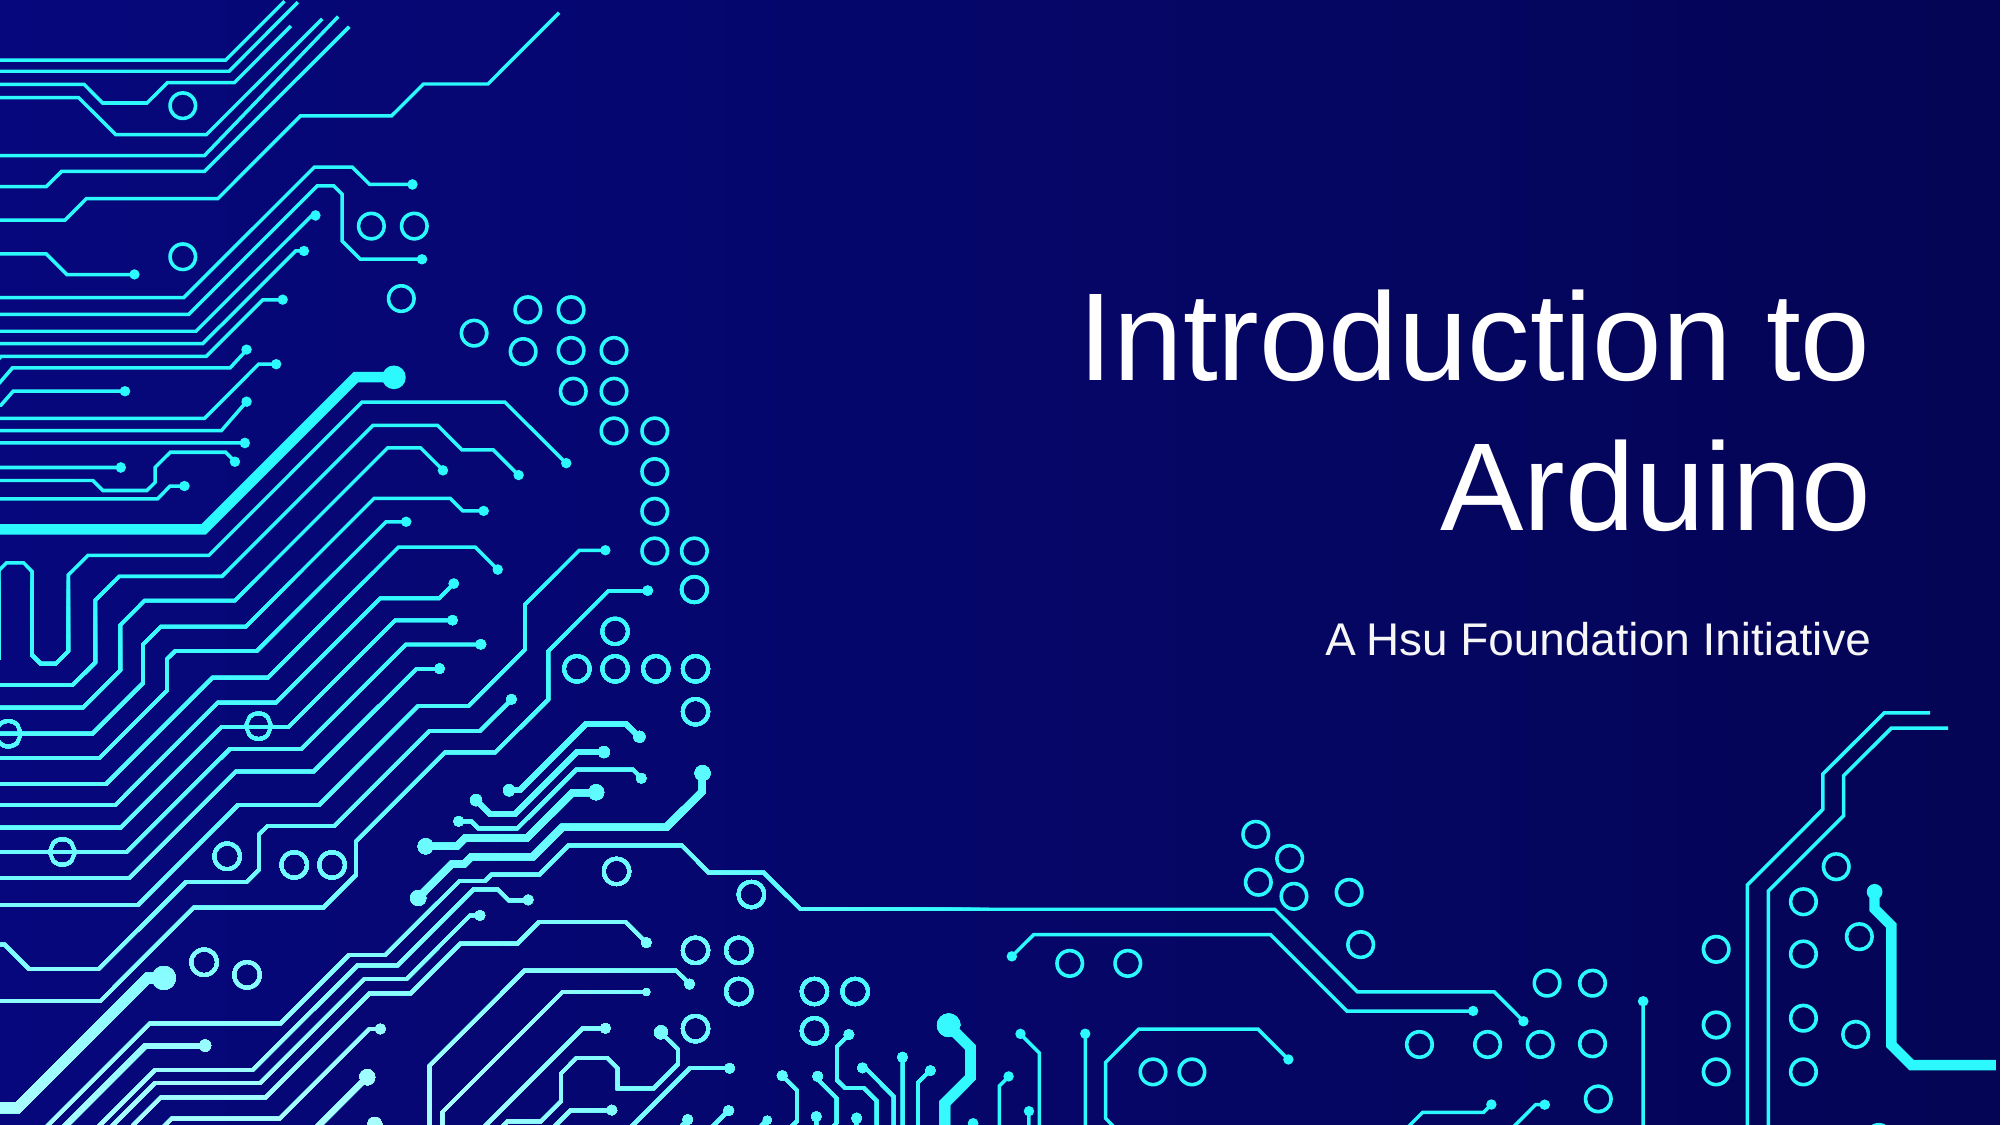

Introduction to Arduino
A Hsu Foundation Initiative